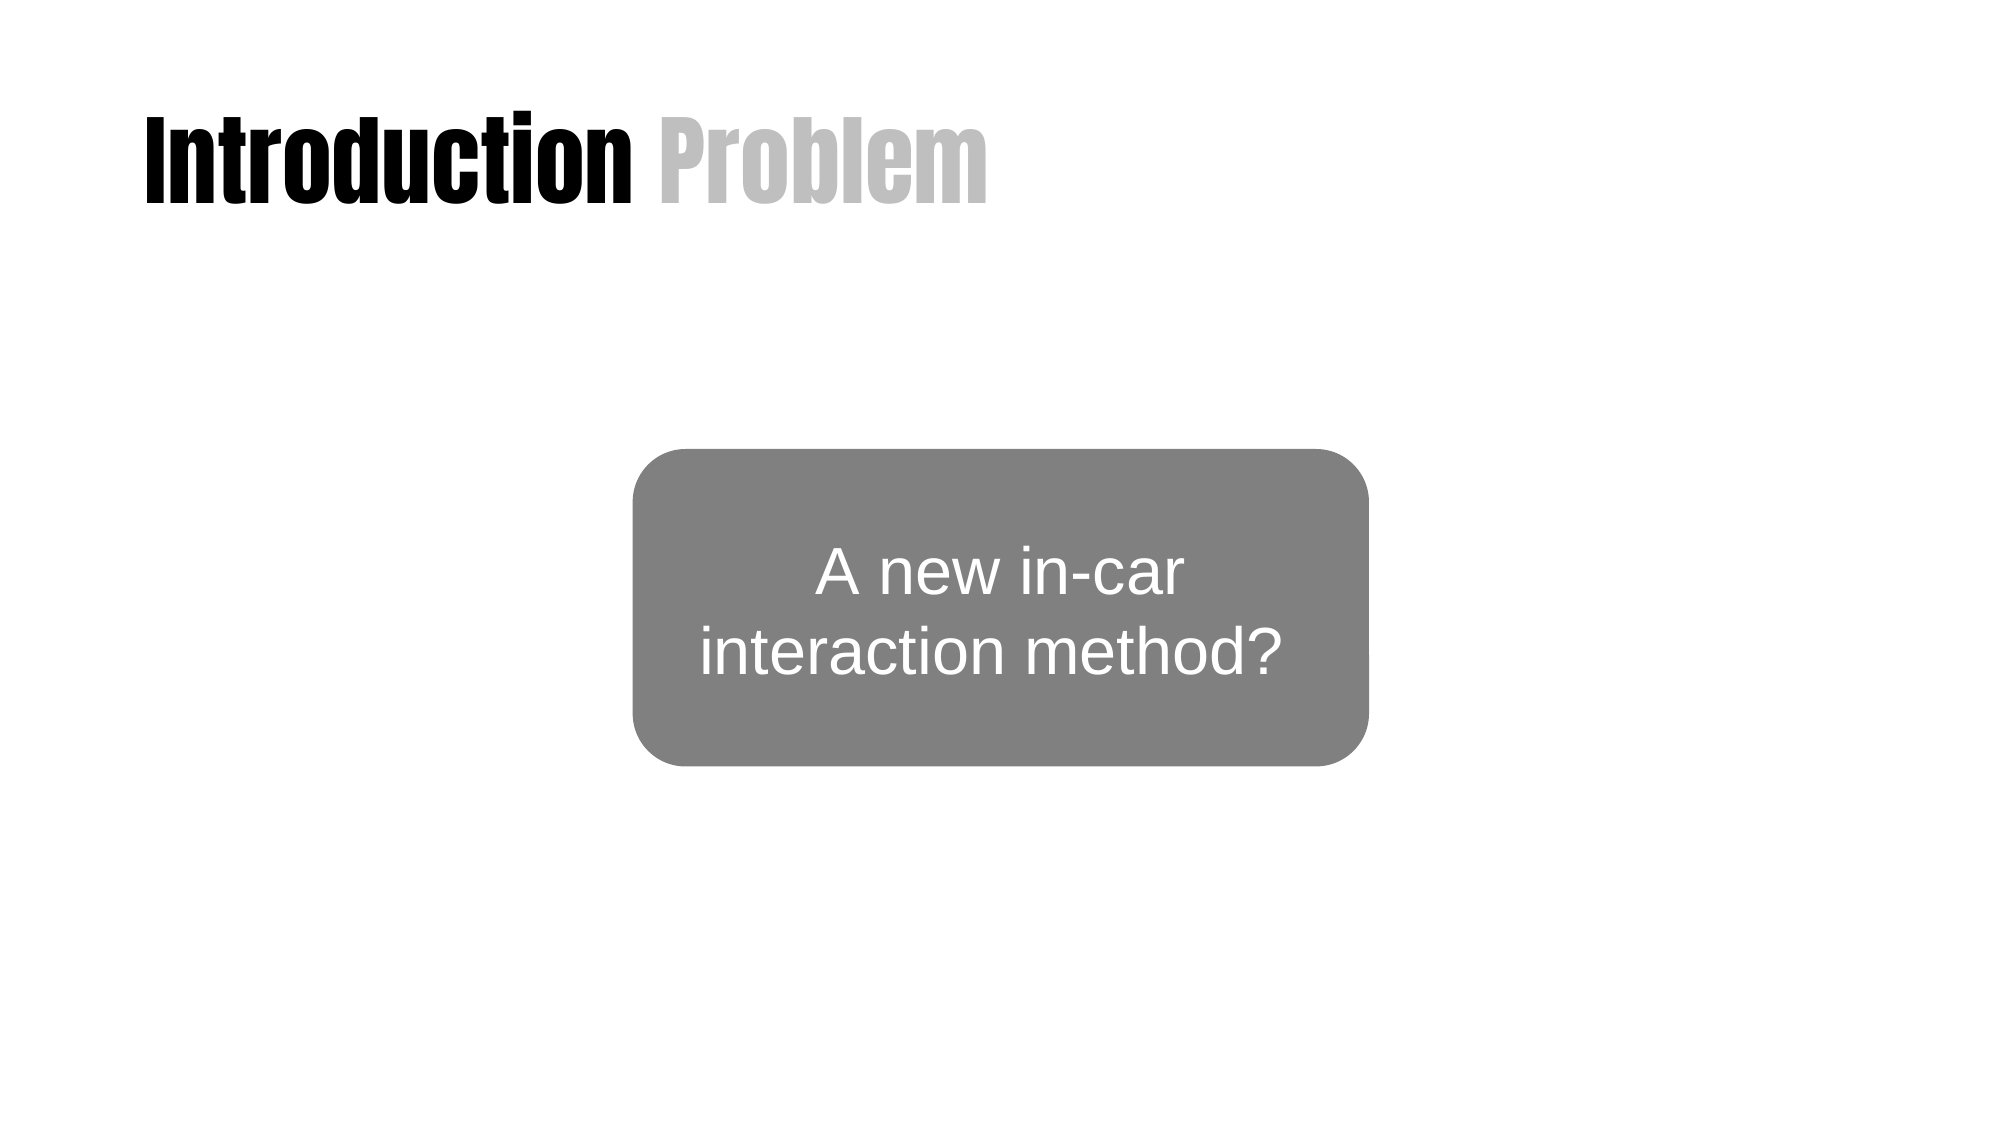

Introduction Problem

A new in-car interaction method?